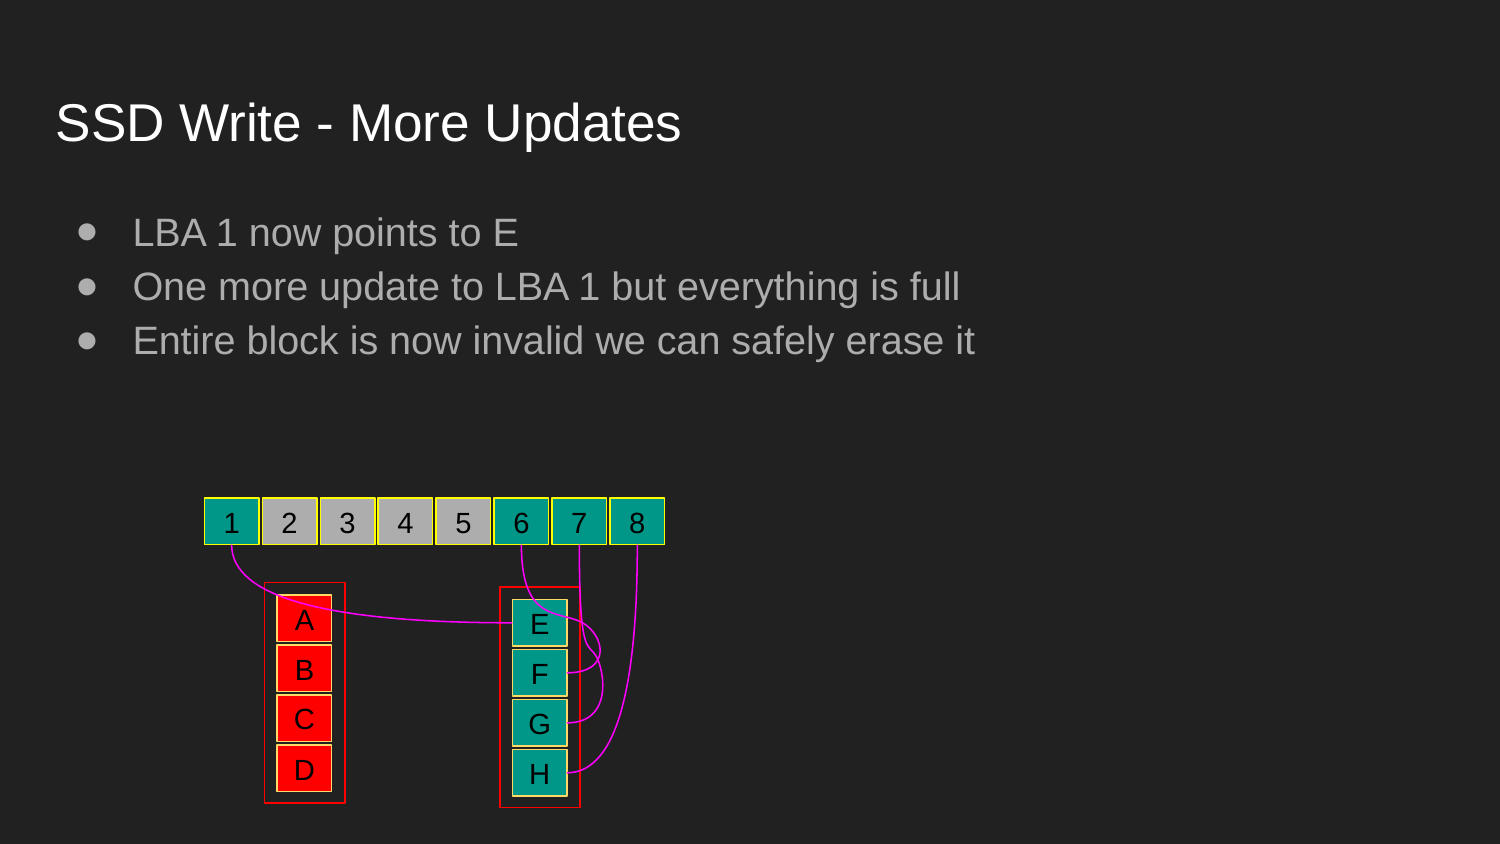

# SSD Write - More Updates
LBA 1 now points to E
One more update to LBA 1 but everything is full
Entire block is now invalid we can safely erase it
1
2
3
4
5
6
7
8

A
E
B
F
C
G
D
H